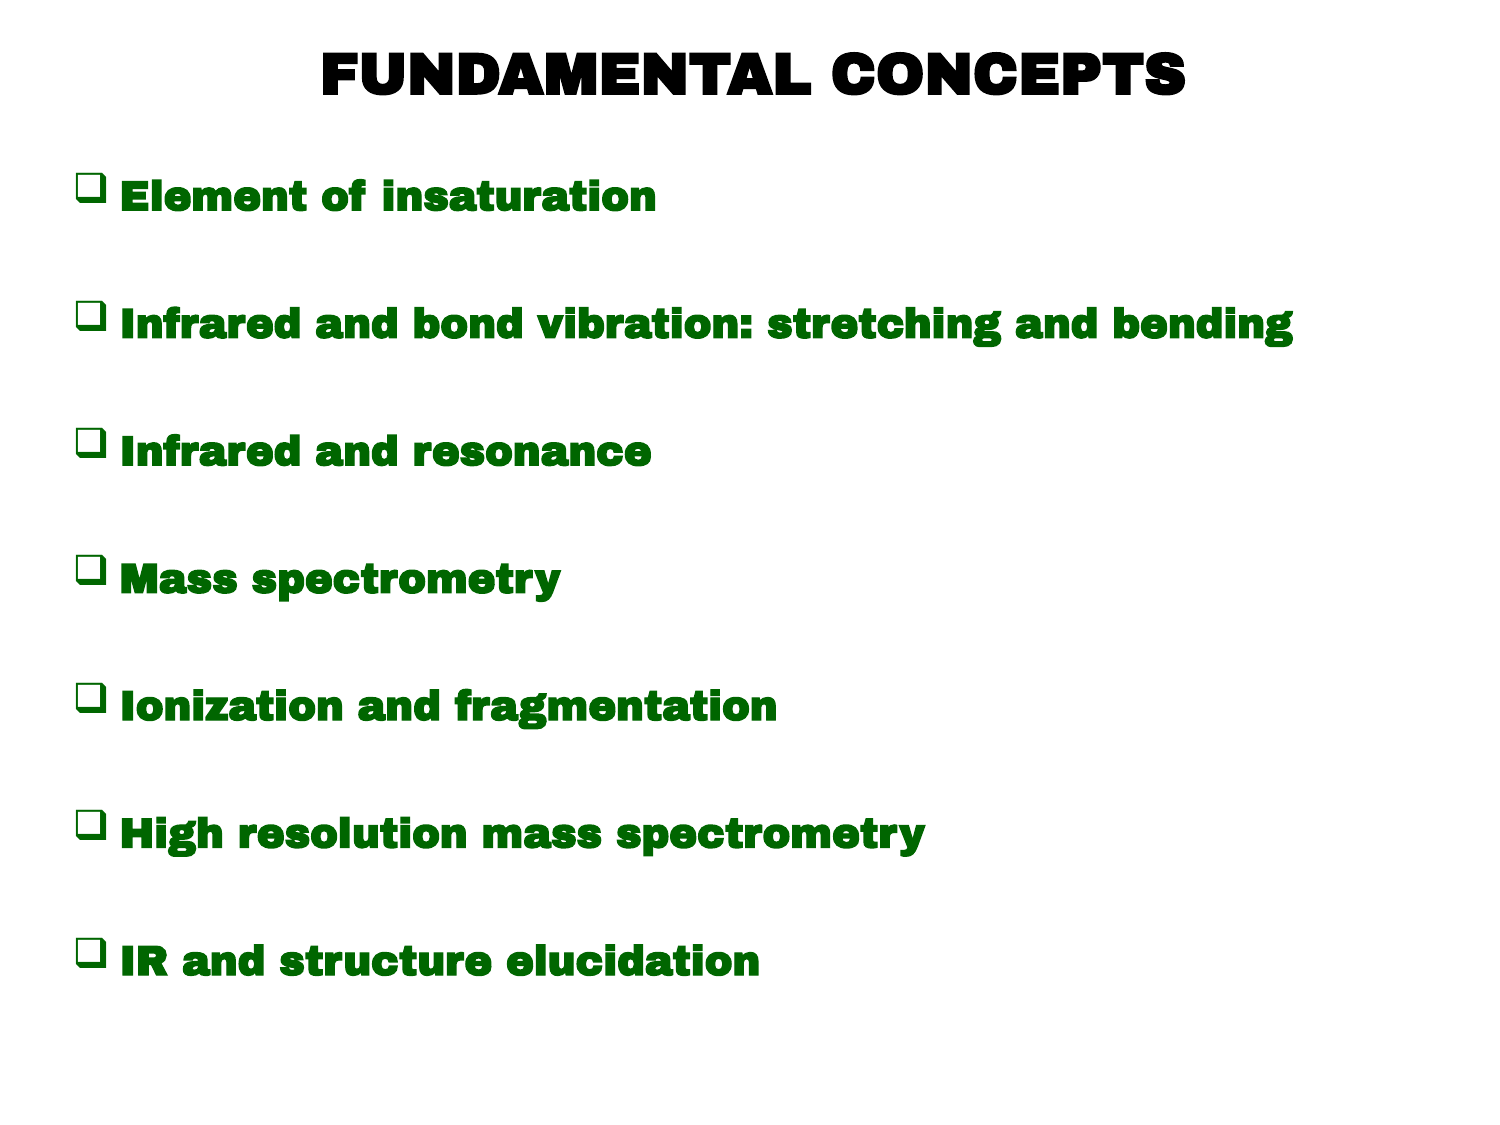

FUNDAMENTAL CONCEPTS

Element of insaturation

Infrared and bond vibration: stretching and bending

Infrared and resonance

Mass spectrometry

Ionization and fragmentation

High resolution mass spectrometry

IR and structure elucidation